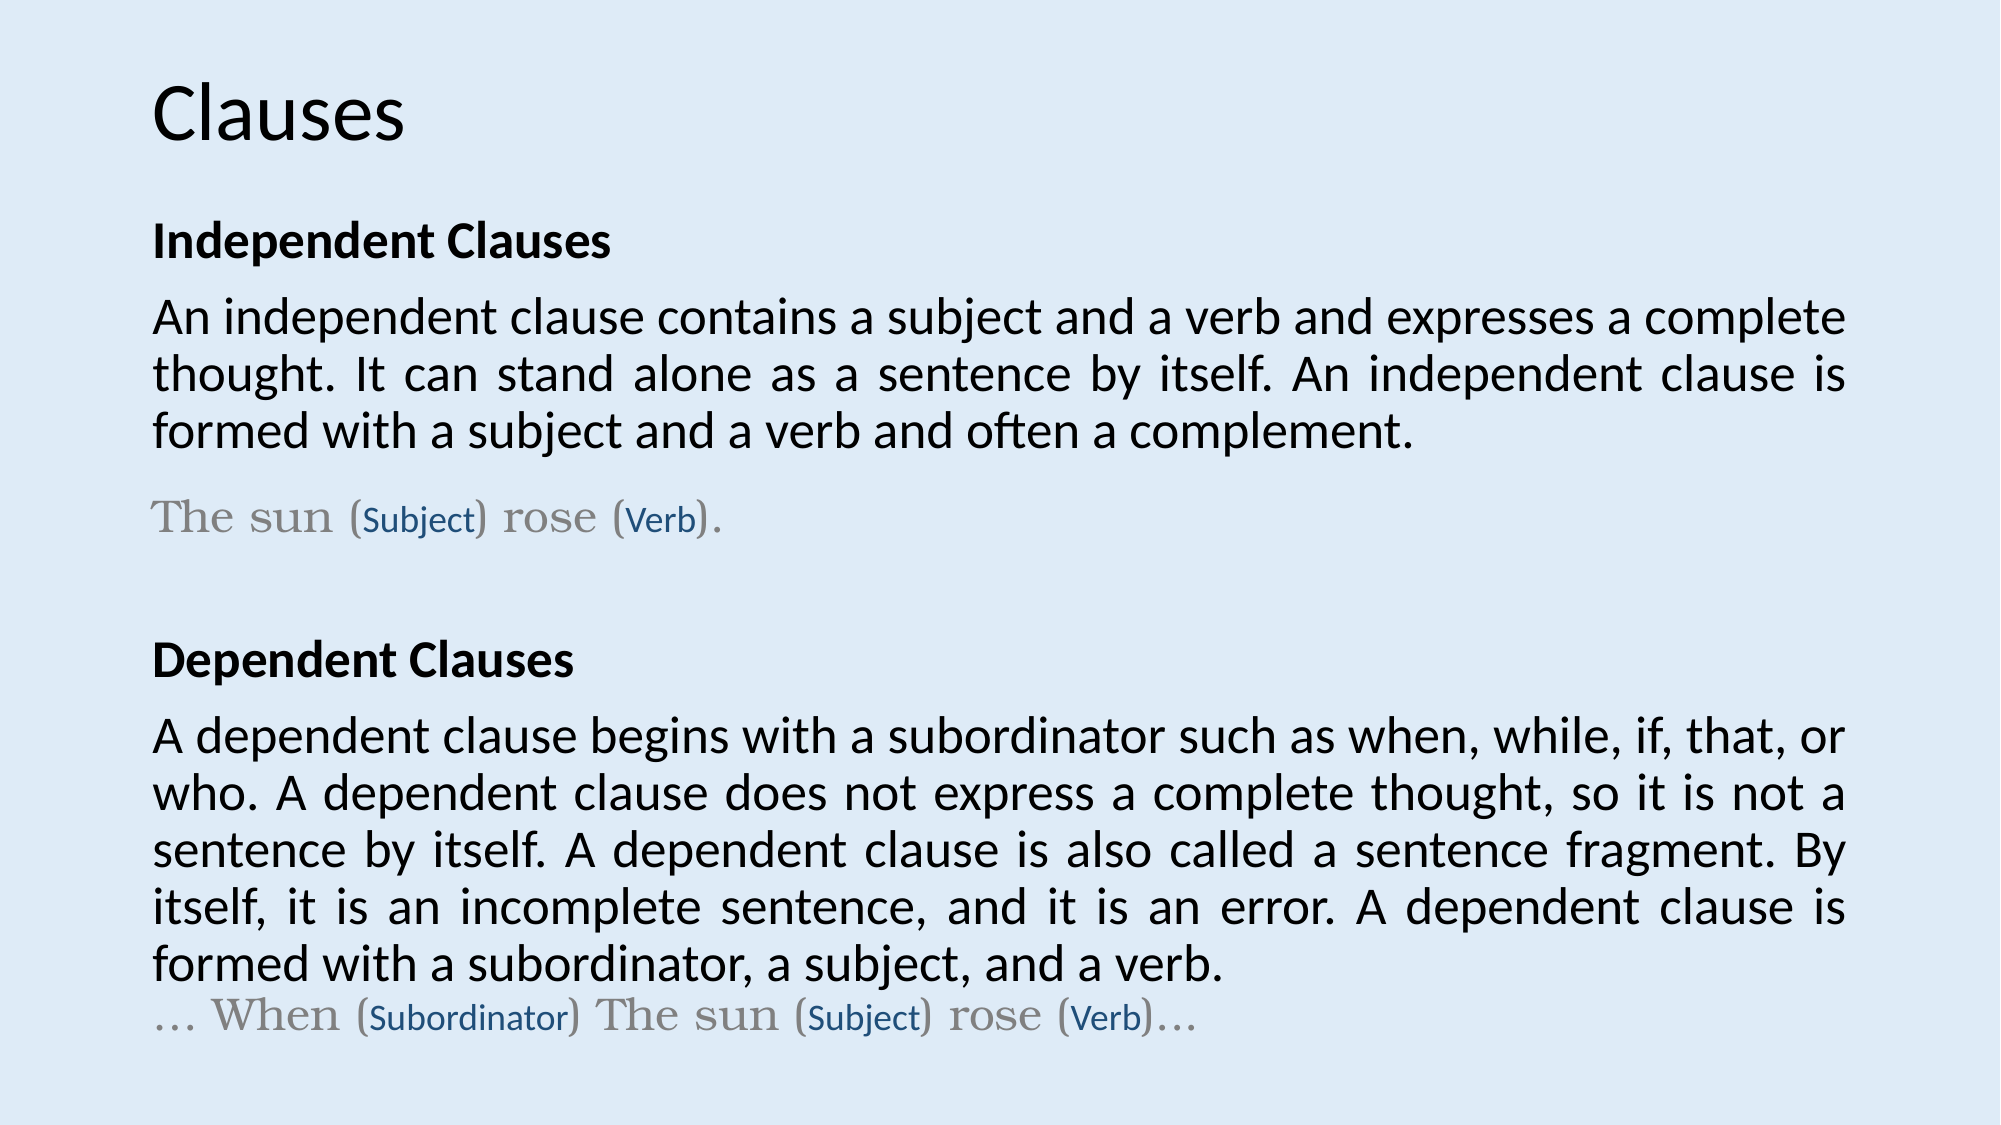

# Clauses
Independent Clauses
An independent clause contains a subject and a verb and expresses a complete thought. It can stand alone as a sentence by itself. An independent clause is formed with a subject and a verb and often a complement.

Dependent Clauses
A dependent clause begins with a subordinator such as when, while, if, that, or who. A dependent clause does not express a complete thought, so it is not a sentence by itself. A dependent clause is also called a sentence fragment. By itself, it is an incomplete sentence, and it is an error. A dependent clause is formed with a subordinator, a subject, and a verb.
The sun (Subject) rose (Verb).
… When (Subordinator) The sun (Subject) rose (Verb)...